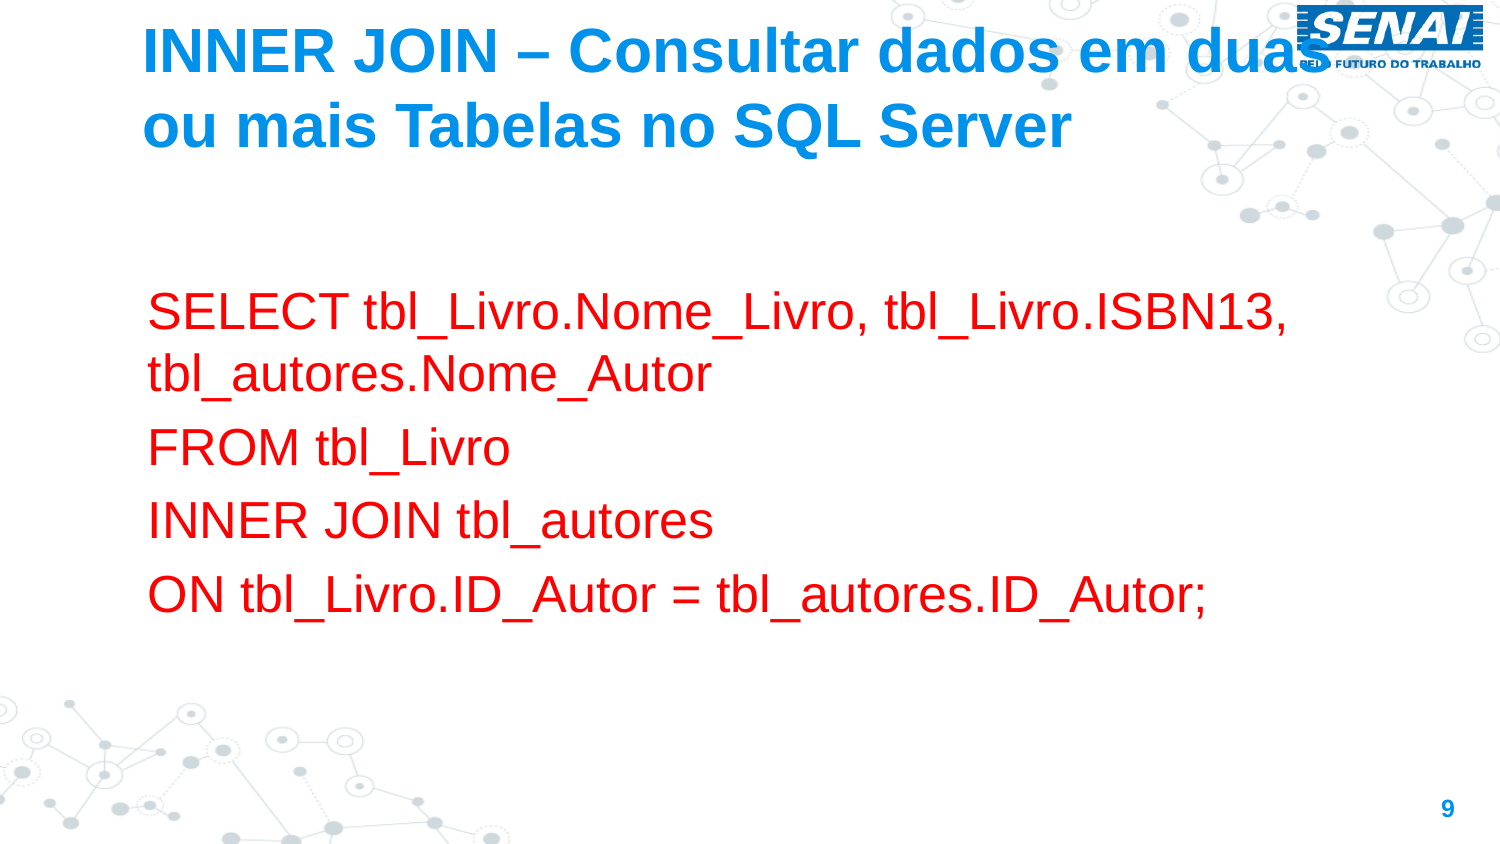

# INNER JOIN – Consultar dados em duas ou mais Tabelas no SQL Server

SELECT tbl_Livro.Nome_Livro, tbl_Livro.ISBN13, tbl_autores.Nome_Autor
FROM tbl_Livro
INNER JOIN tbl_autores
ON tbl_Livro.ID_Autor = tbl_autores.ID_Autor;
9